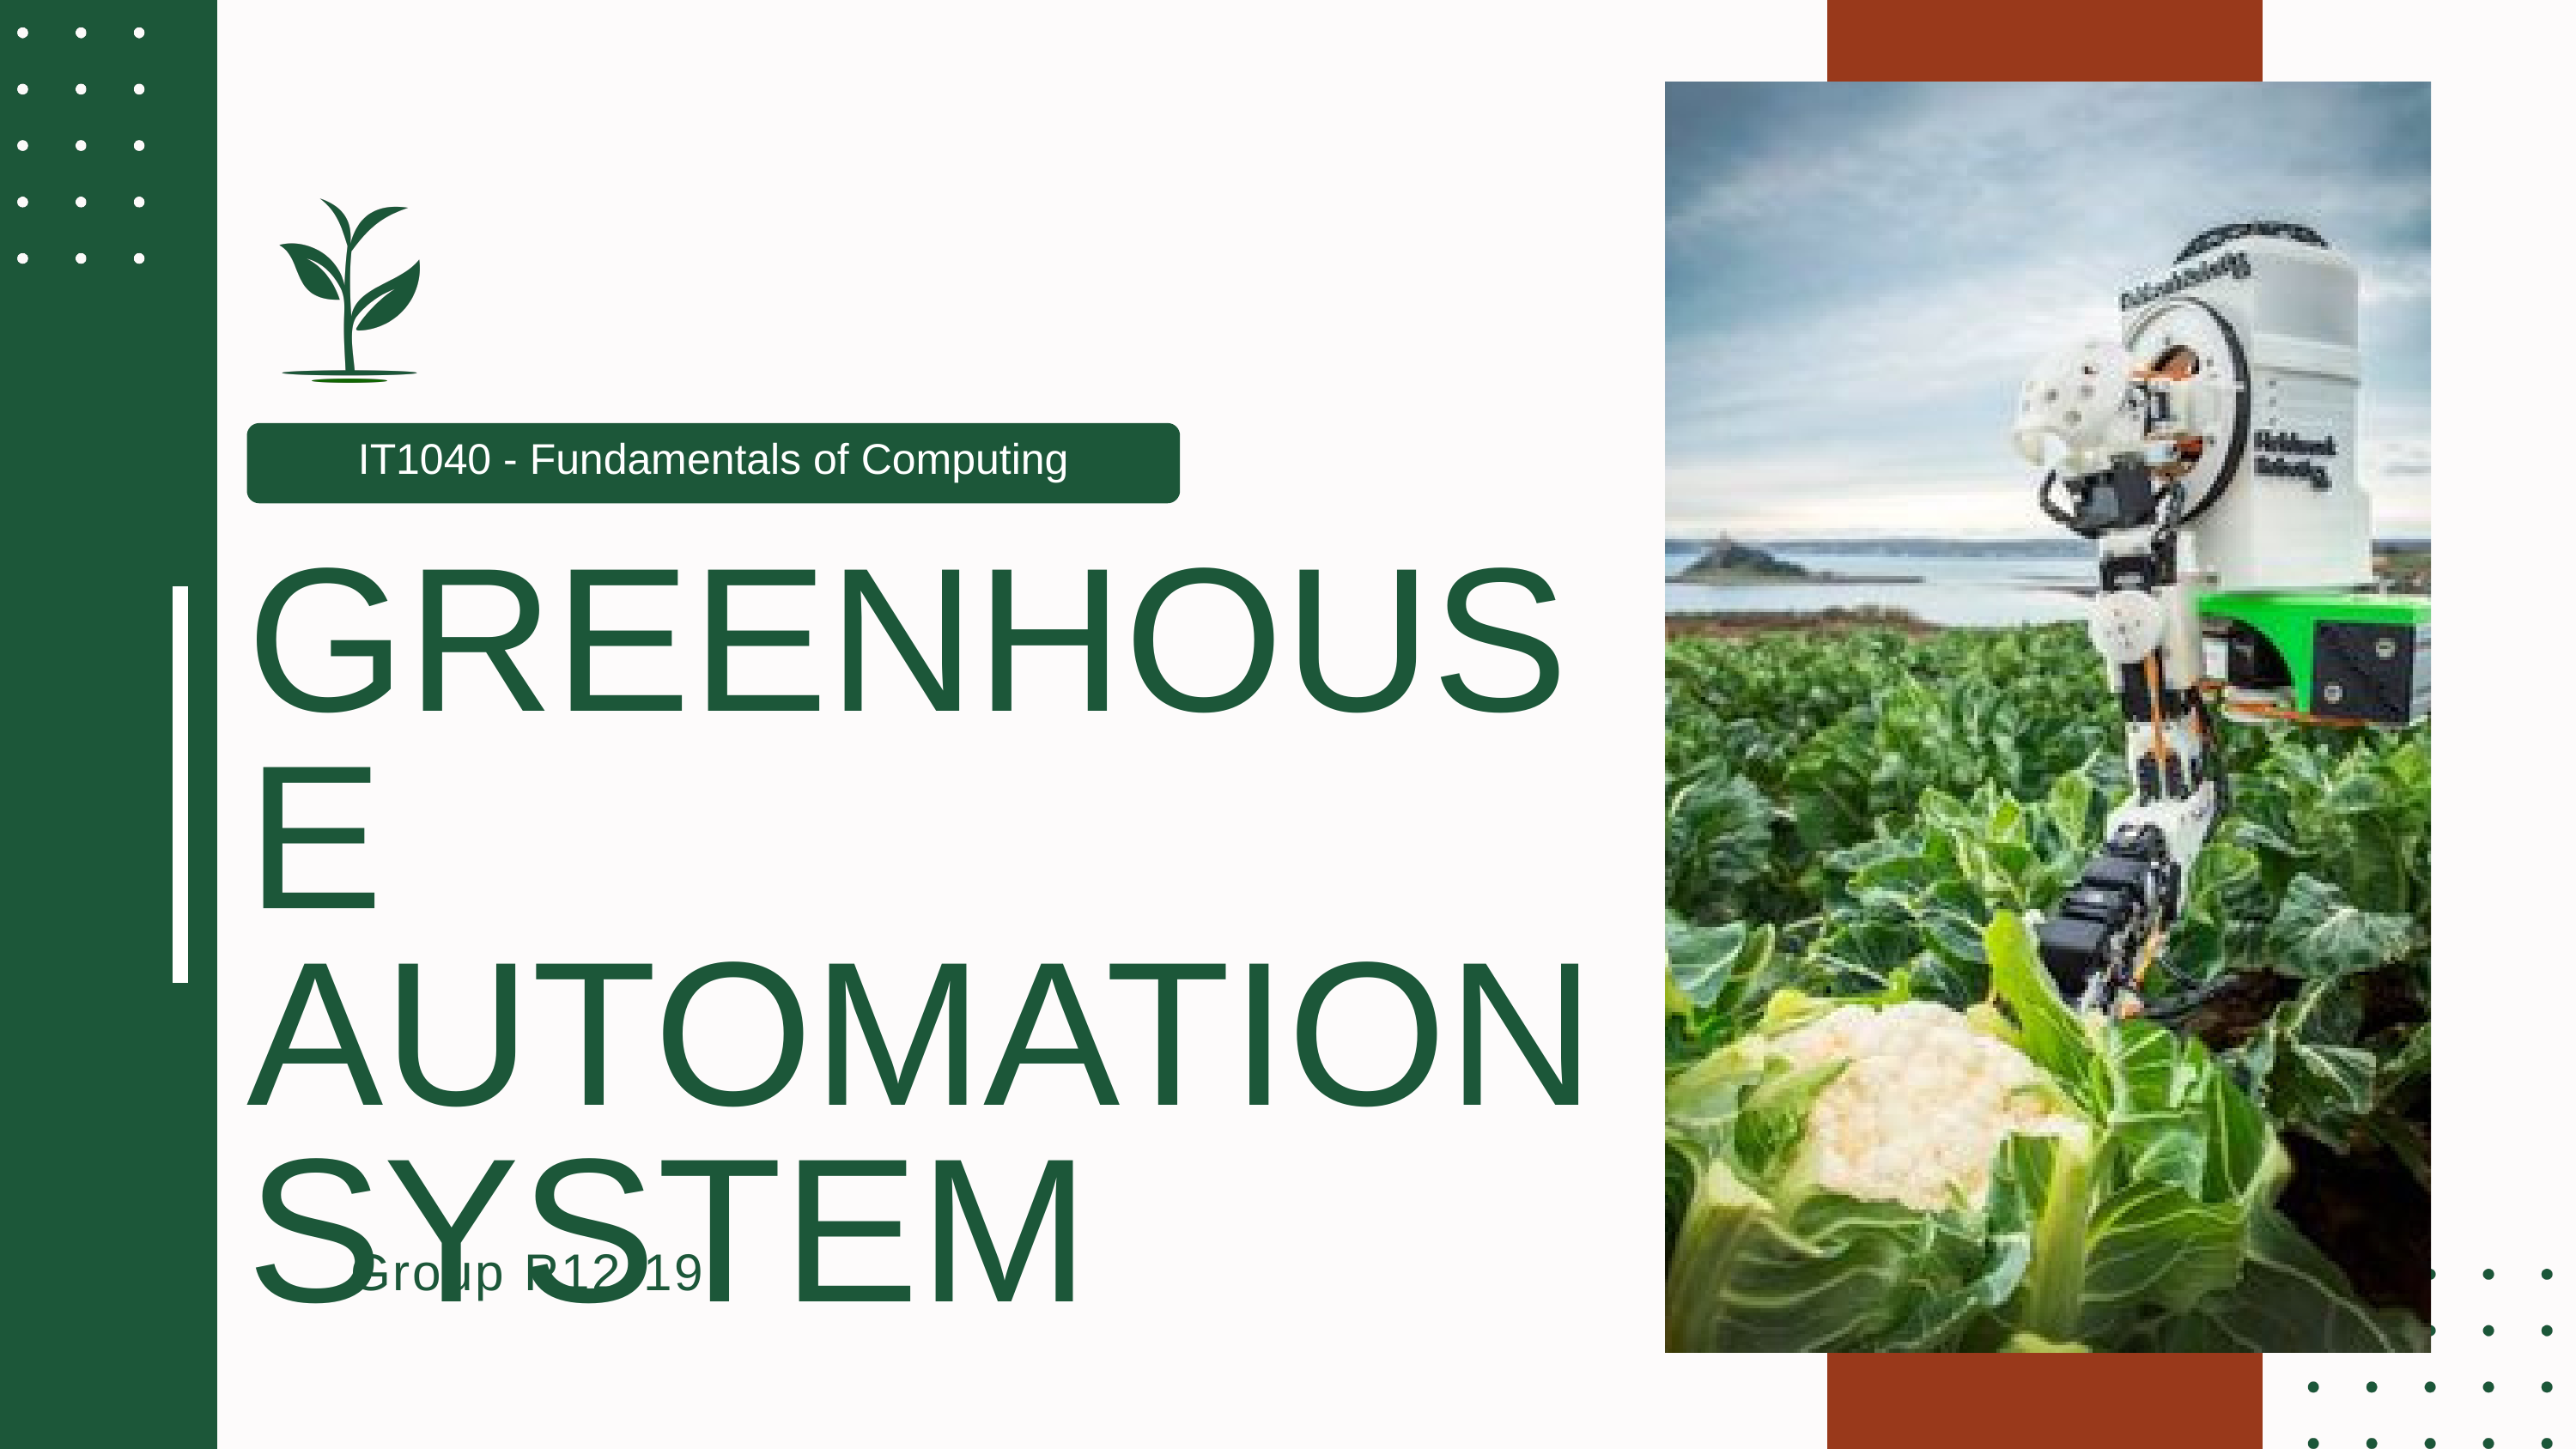

IT1040 - Fundamentals of Computing
GREENHOUSE
AUTOMATION
SYSTEM

Group P12-19